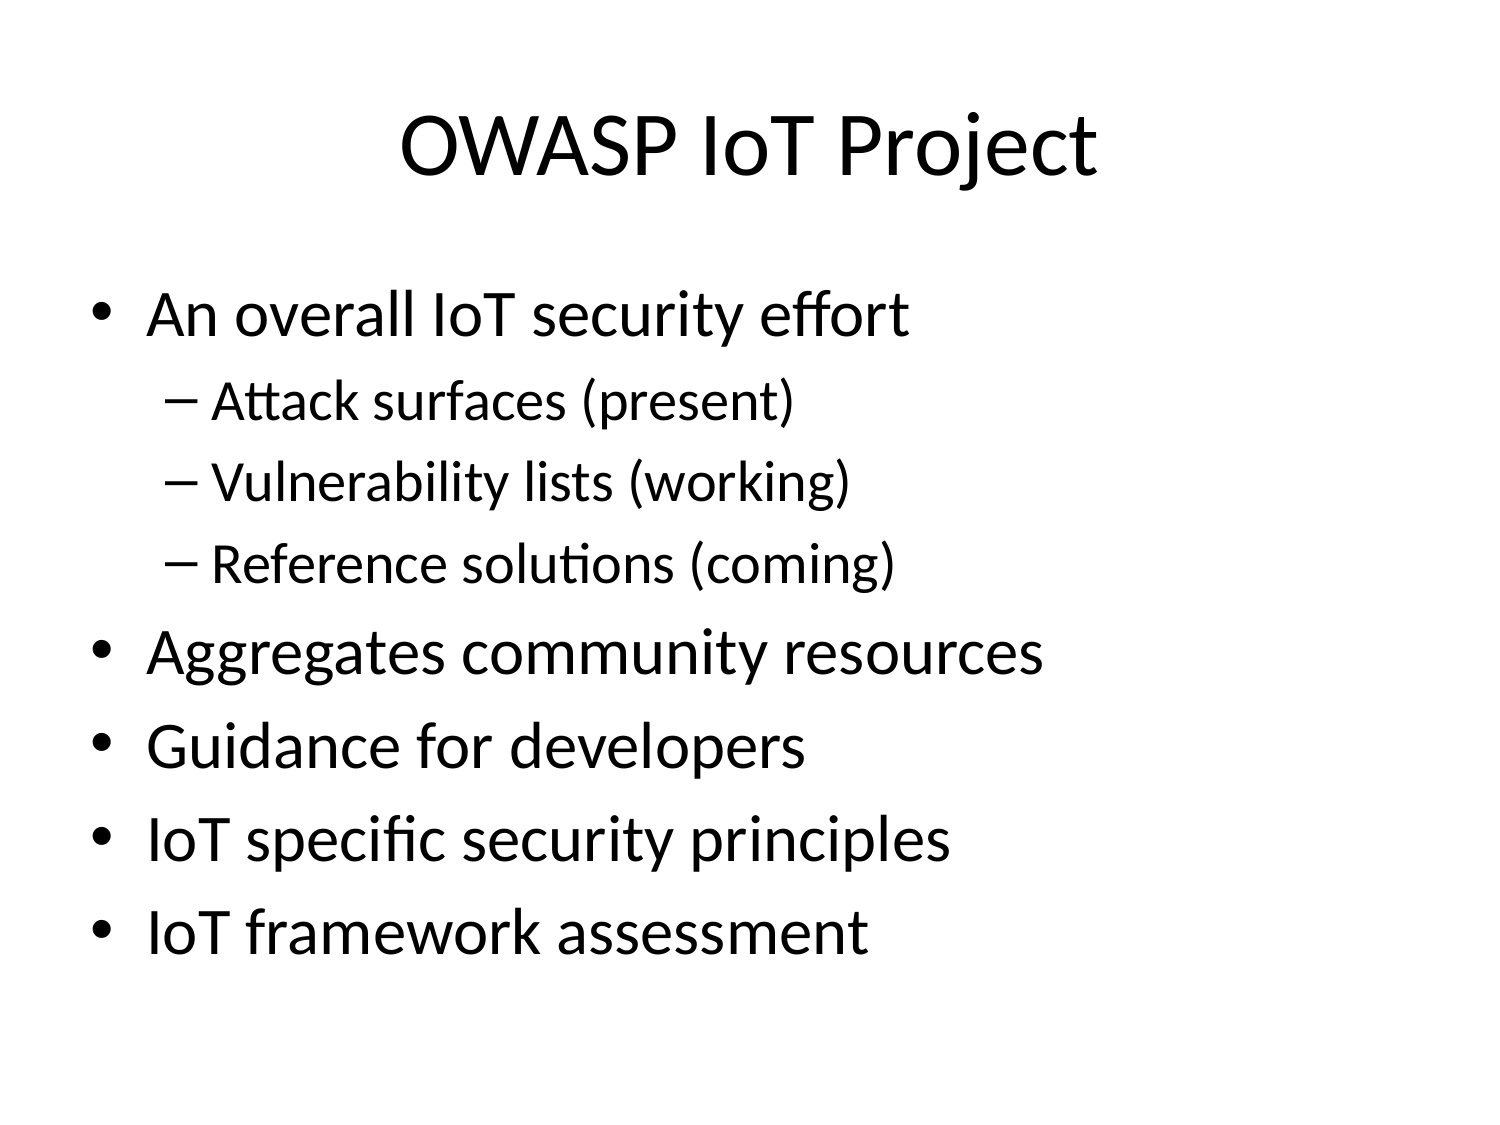

# OWASP IoT Project
An overall IoT security effort
Attack surfaces (present)
Vulnerability lists (working)
Reference solutions (coming)
Aggregates community resources
Guidance for developers
IoT specific security principles
IoT framework assessment